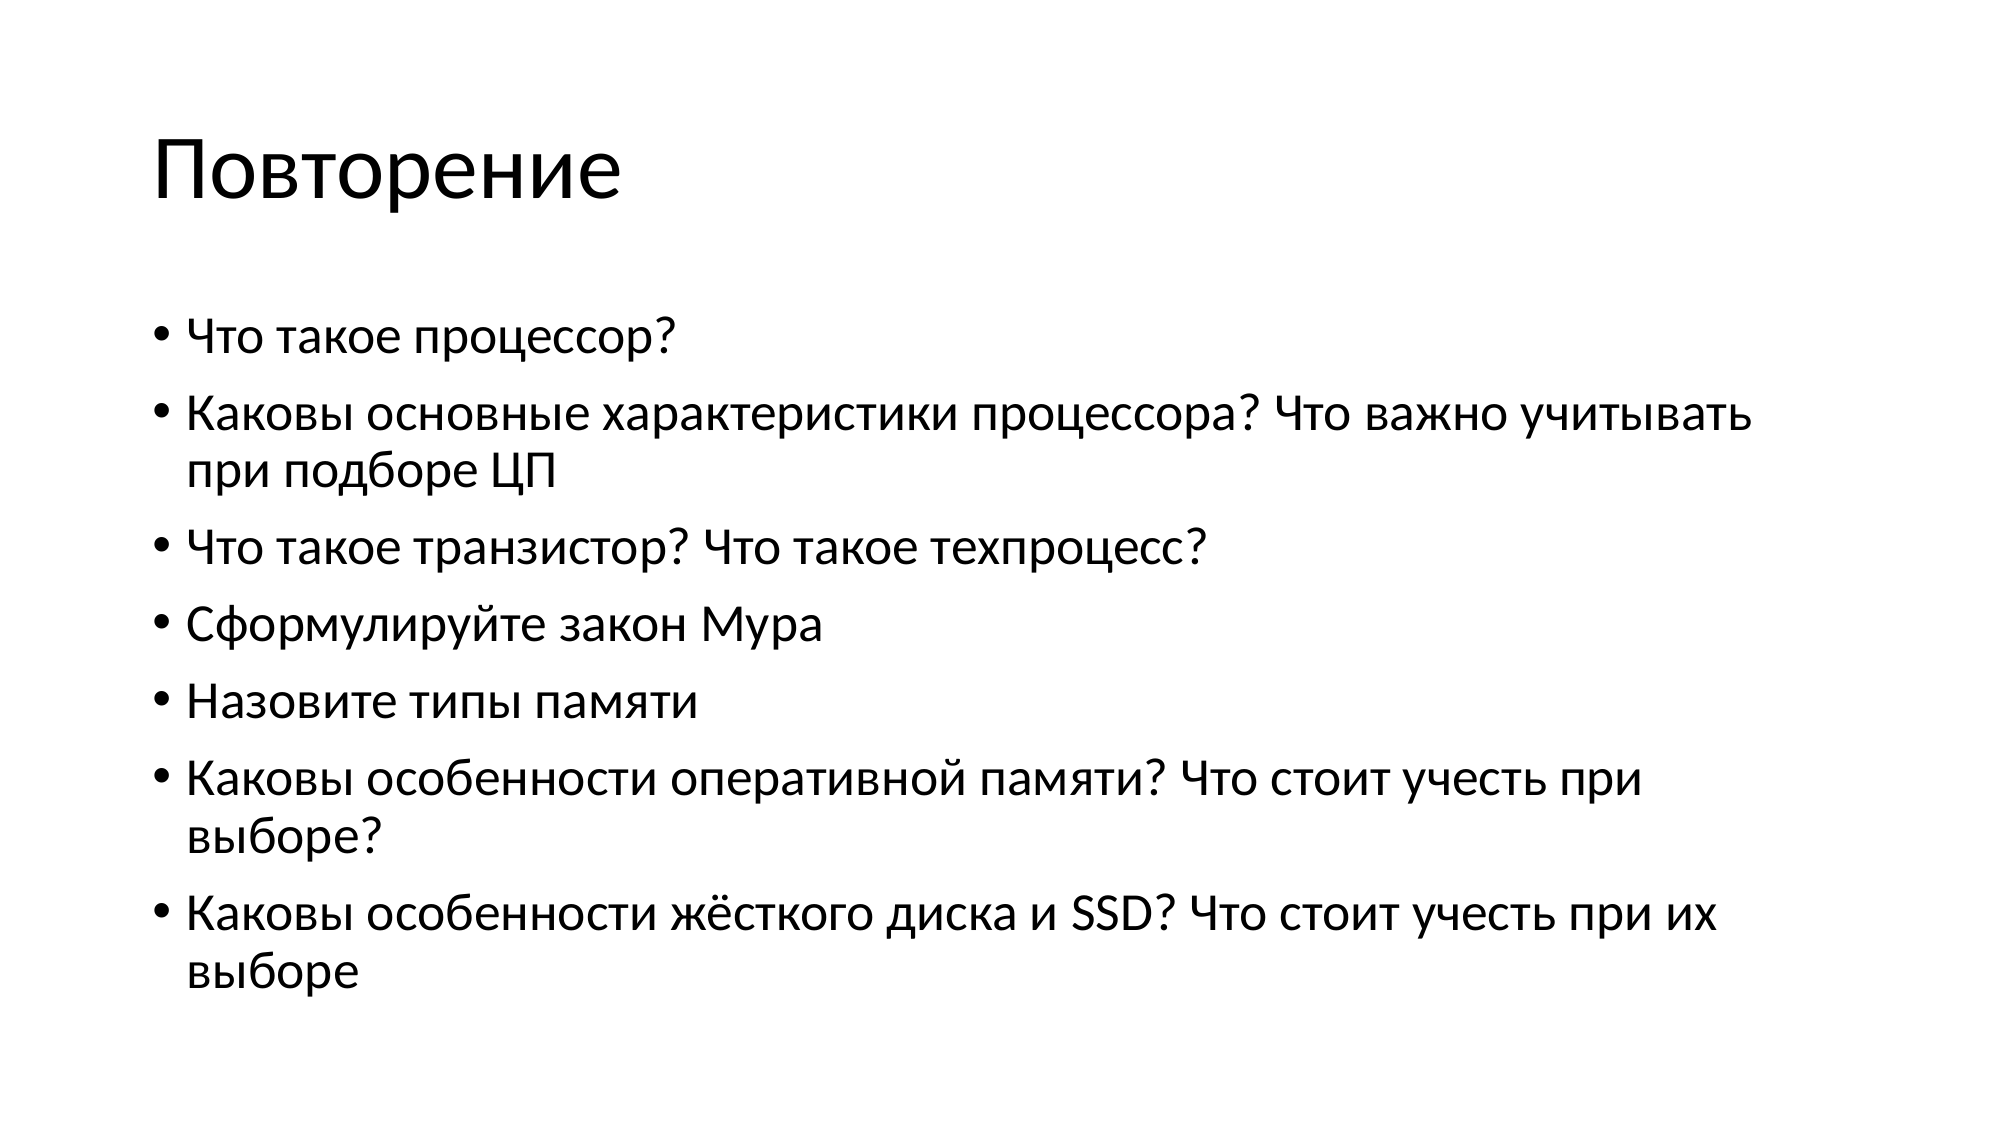

# Повторение
Что такое процессор?
Каковы основные характеристики процессора? Что важно учитывать при подборе ЦП
Что такое транзистор? Что такое техпроцесс?
Сформулируйте закон Мура
Назовите типы памяти
Каковы особенности оперативной памяти? Что стоит учесть при выборе?
Каковы особенности жёсткого диска и SSD? Что стоит учесть при их выборе